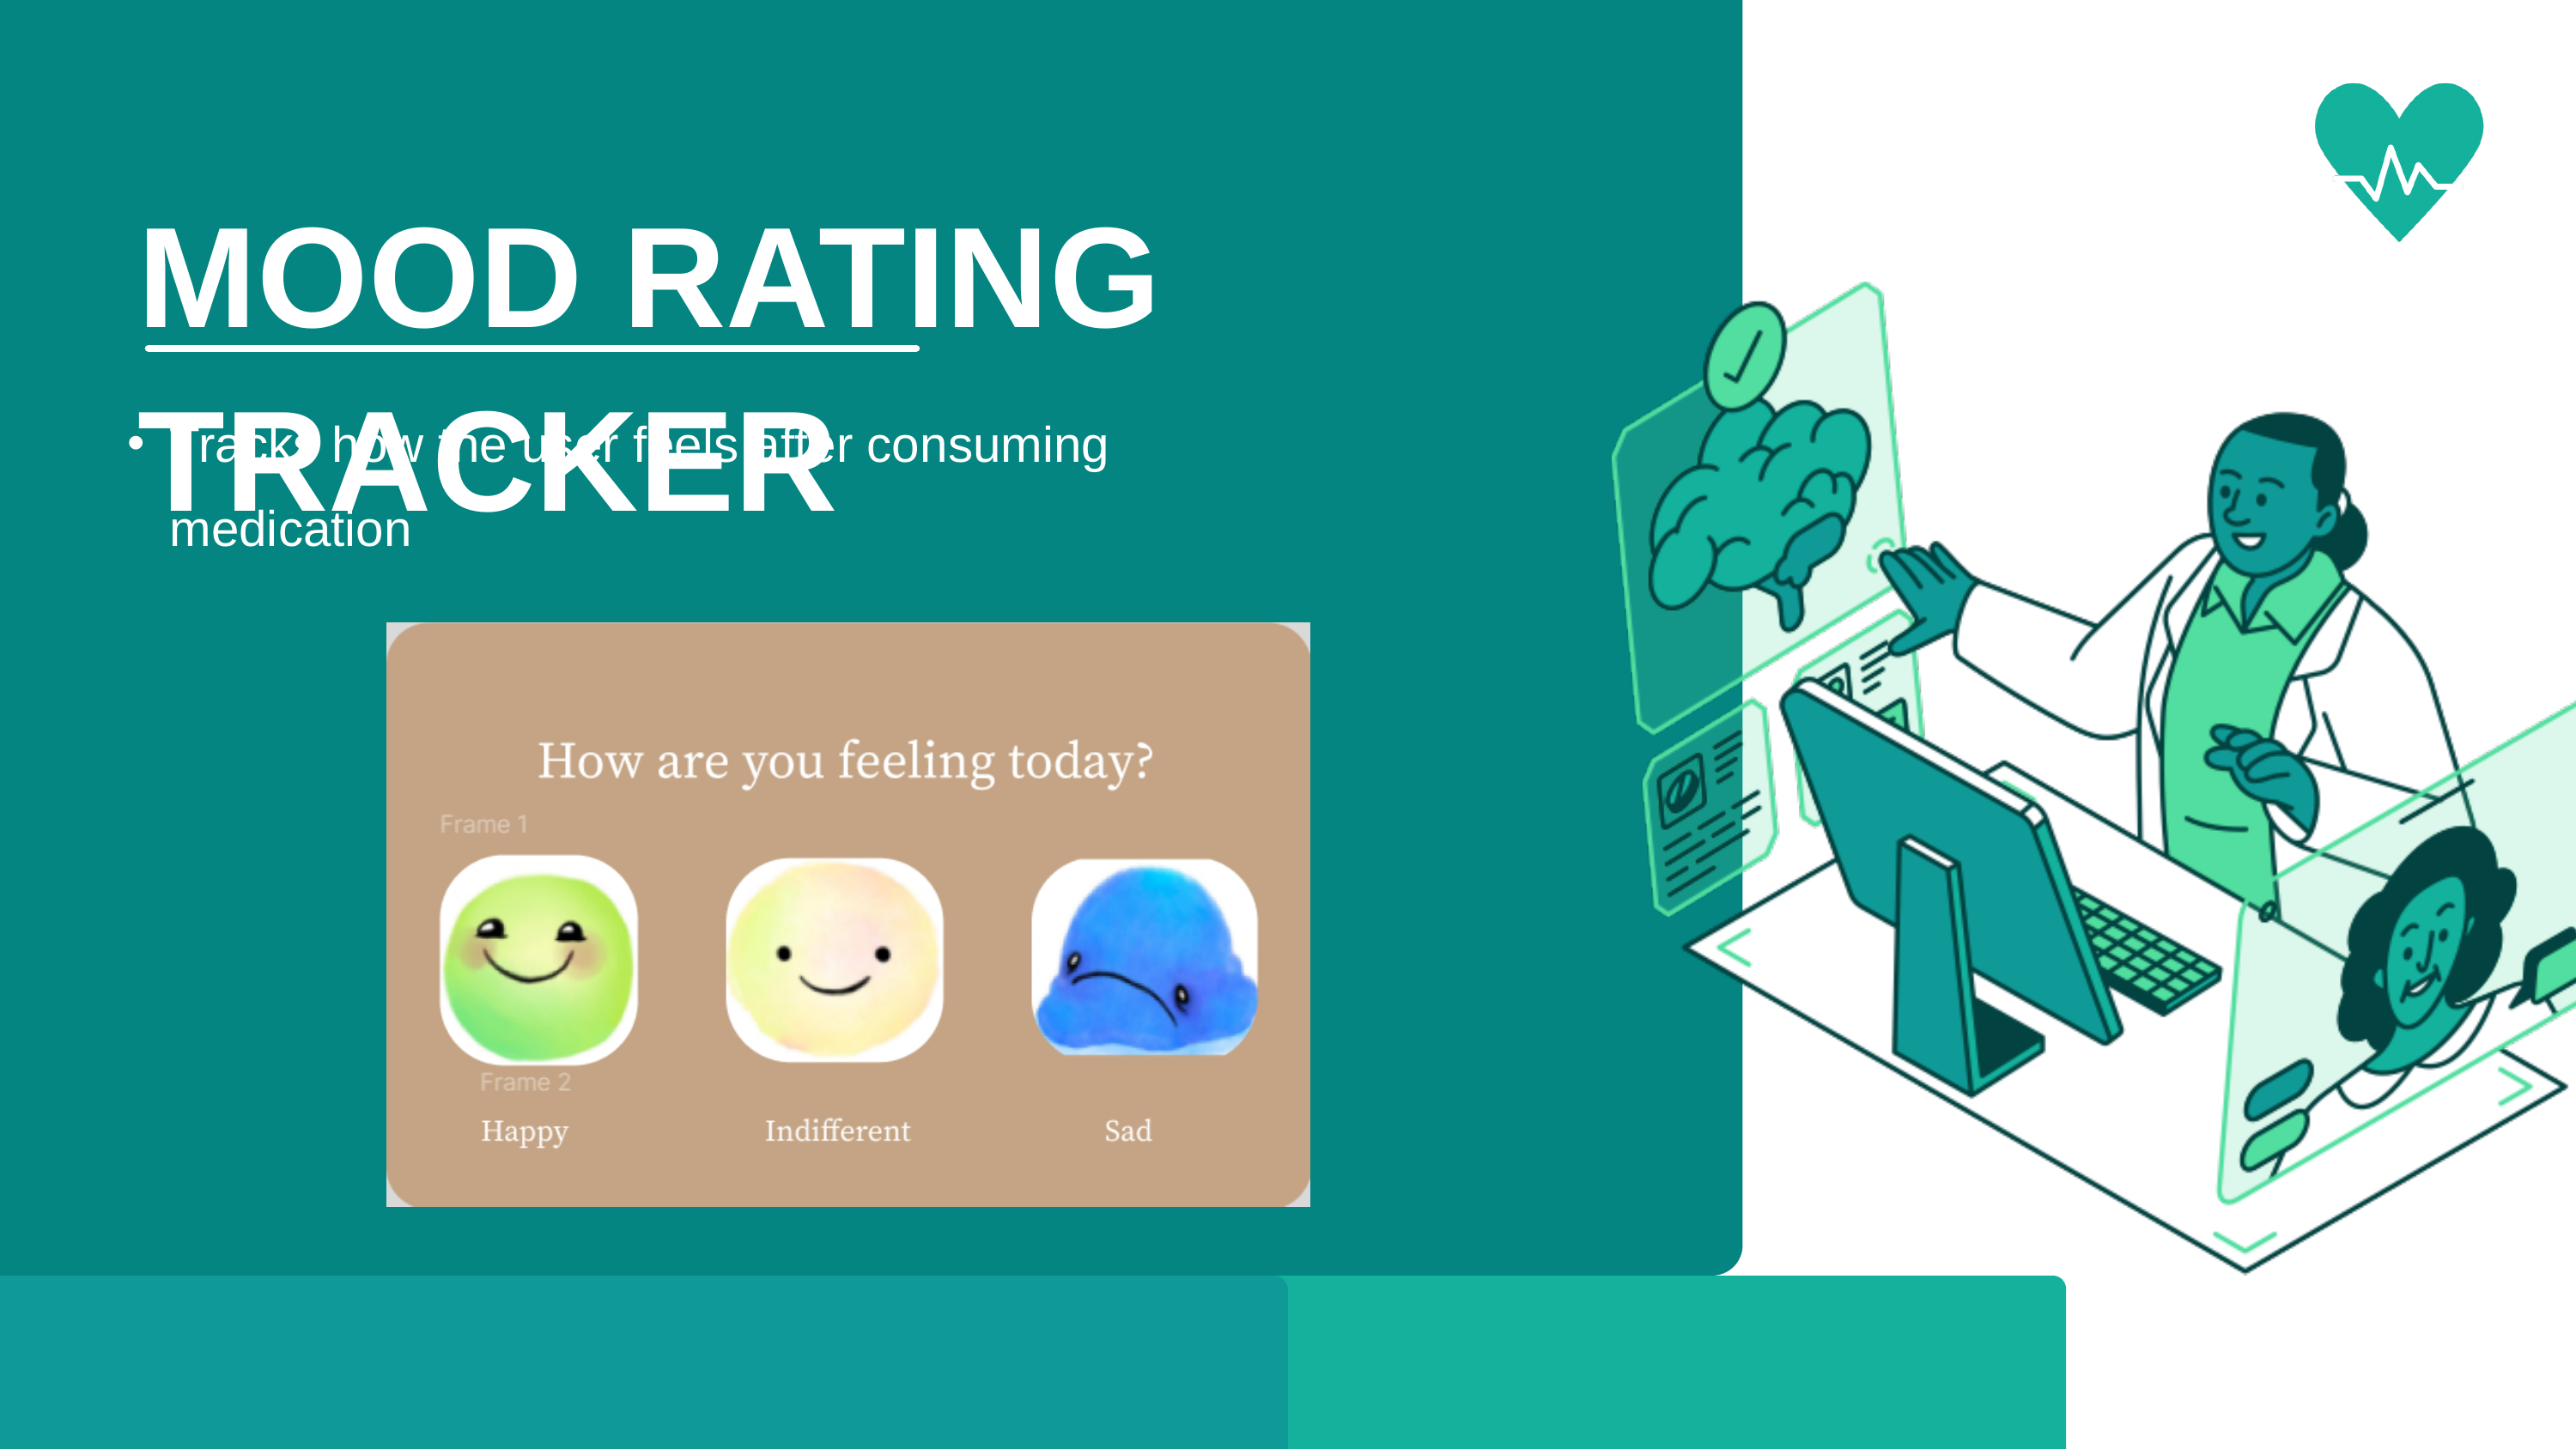

MOOD RATING TRACKER

Tracks how the user feels after consuming medication